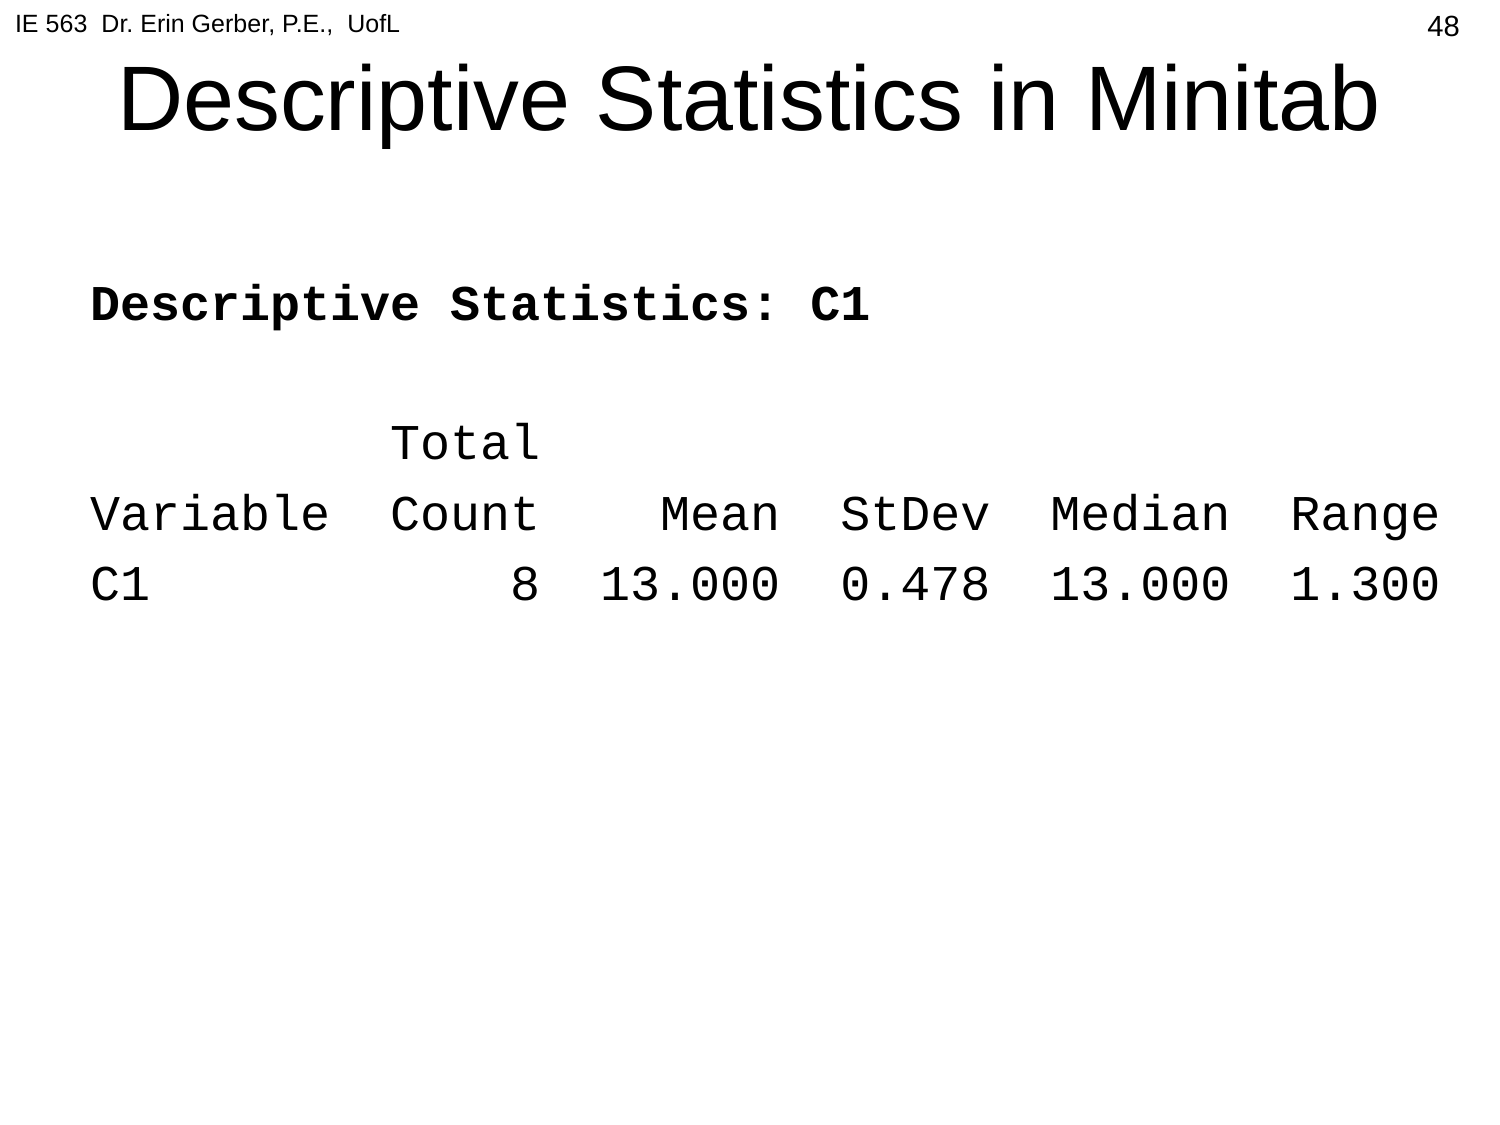

IE 563  Dr. Erin Gerber, P.E.,  UofL
# Descriptive Statistics in Minitab
48
Descriptive Statistics: C1

          Total
Variable  Count    Mean  StDev  Median  Range
C1            8  13.000  0.478  13.000  1.300